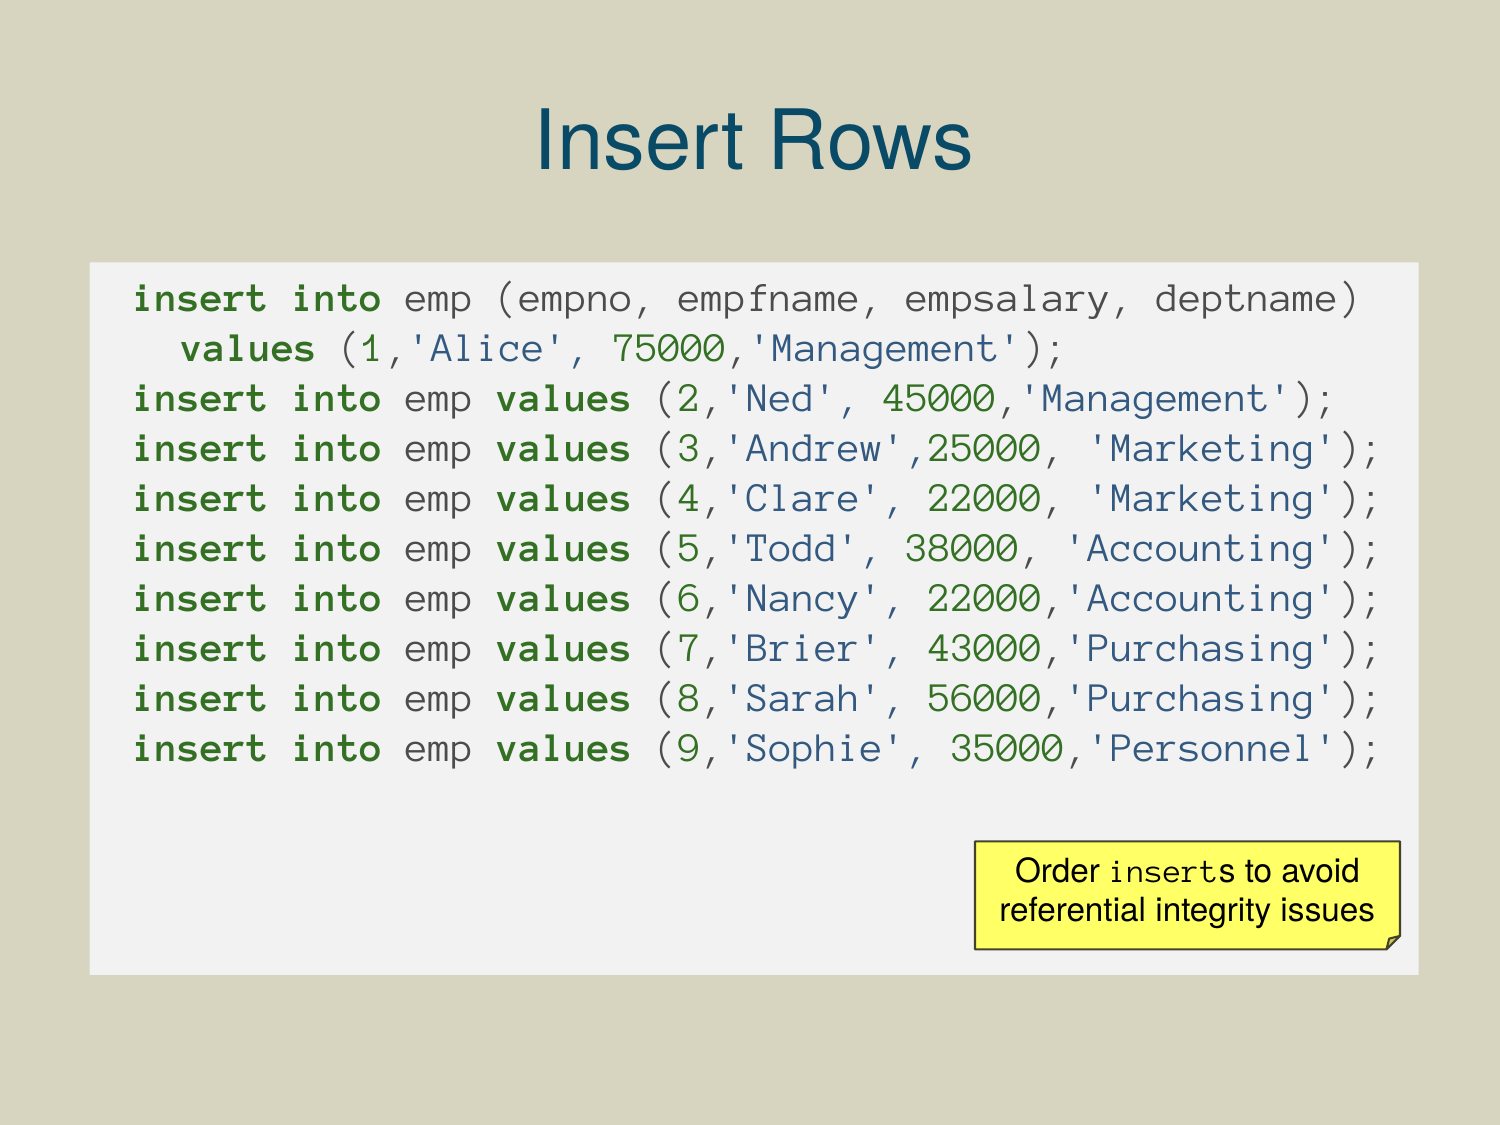

# Insert Rows
insert into emp (empno, empfname, empsalary, deptname)
	values (1,'Alice', 75000,'Management');
insert into emp values (2,'Ned', 45000,'Management');
insert into emp values (3,'Andrew',25000, 'Marketing');
insert into emp values (4,'Clare', 22000, 'Marketing');
insert into emp values (5,'Todd', 38000, 'Accounting');
insert into emp values (6,'Nancy', 22000,'Accounting');
insert into emp values (7,'Brier', 43000,'Purchasing');
insert into emp values (8,'Sarah', 56000,'Purchasing');
insert into emp values (9,'Sophie', 35000,'Personnel');

Order inserts to avoid referential integrity issues